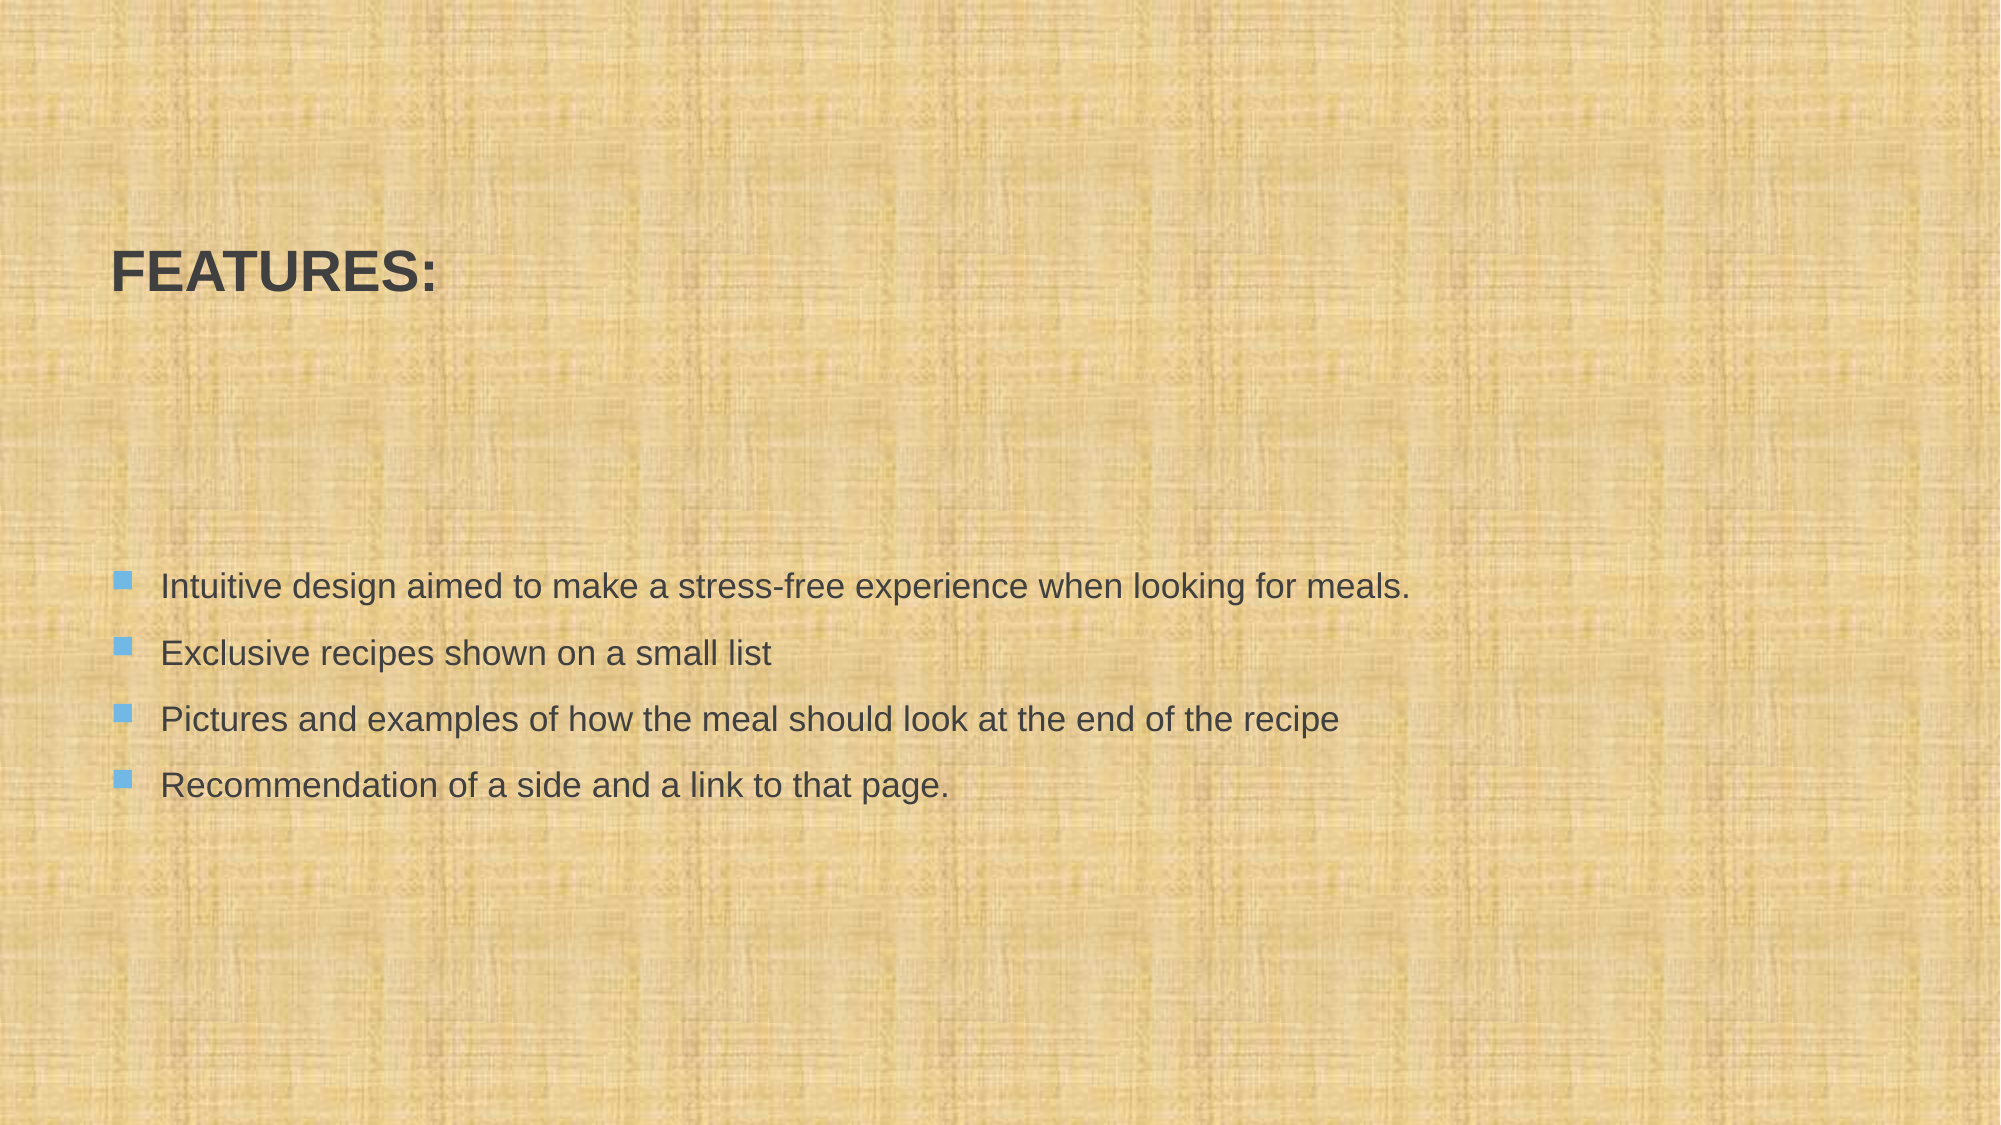

# Features:
Intuitive design aimed to make a stress-free experience when looking for meals.
Exclusive recipes shown on a small list
Pictures and examples of how the meal should look at the end of the recipe
Recommendation of a side and a link to that page.